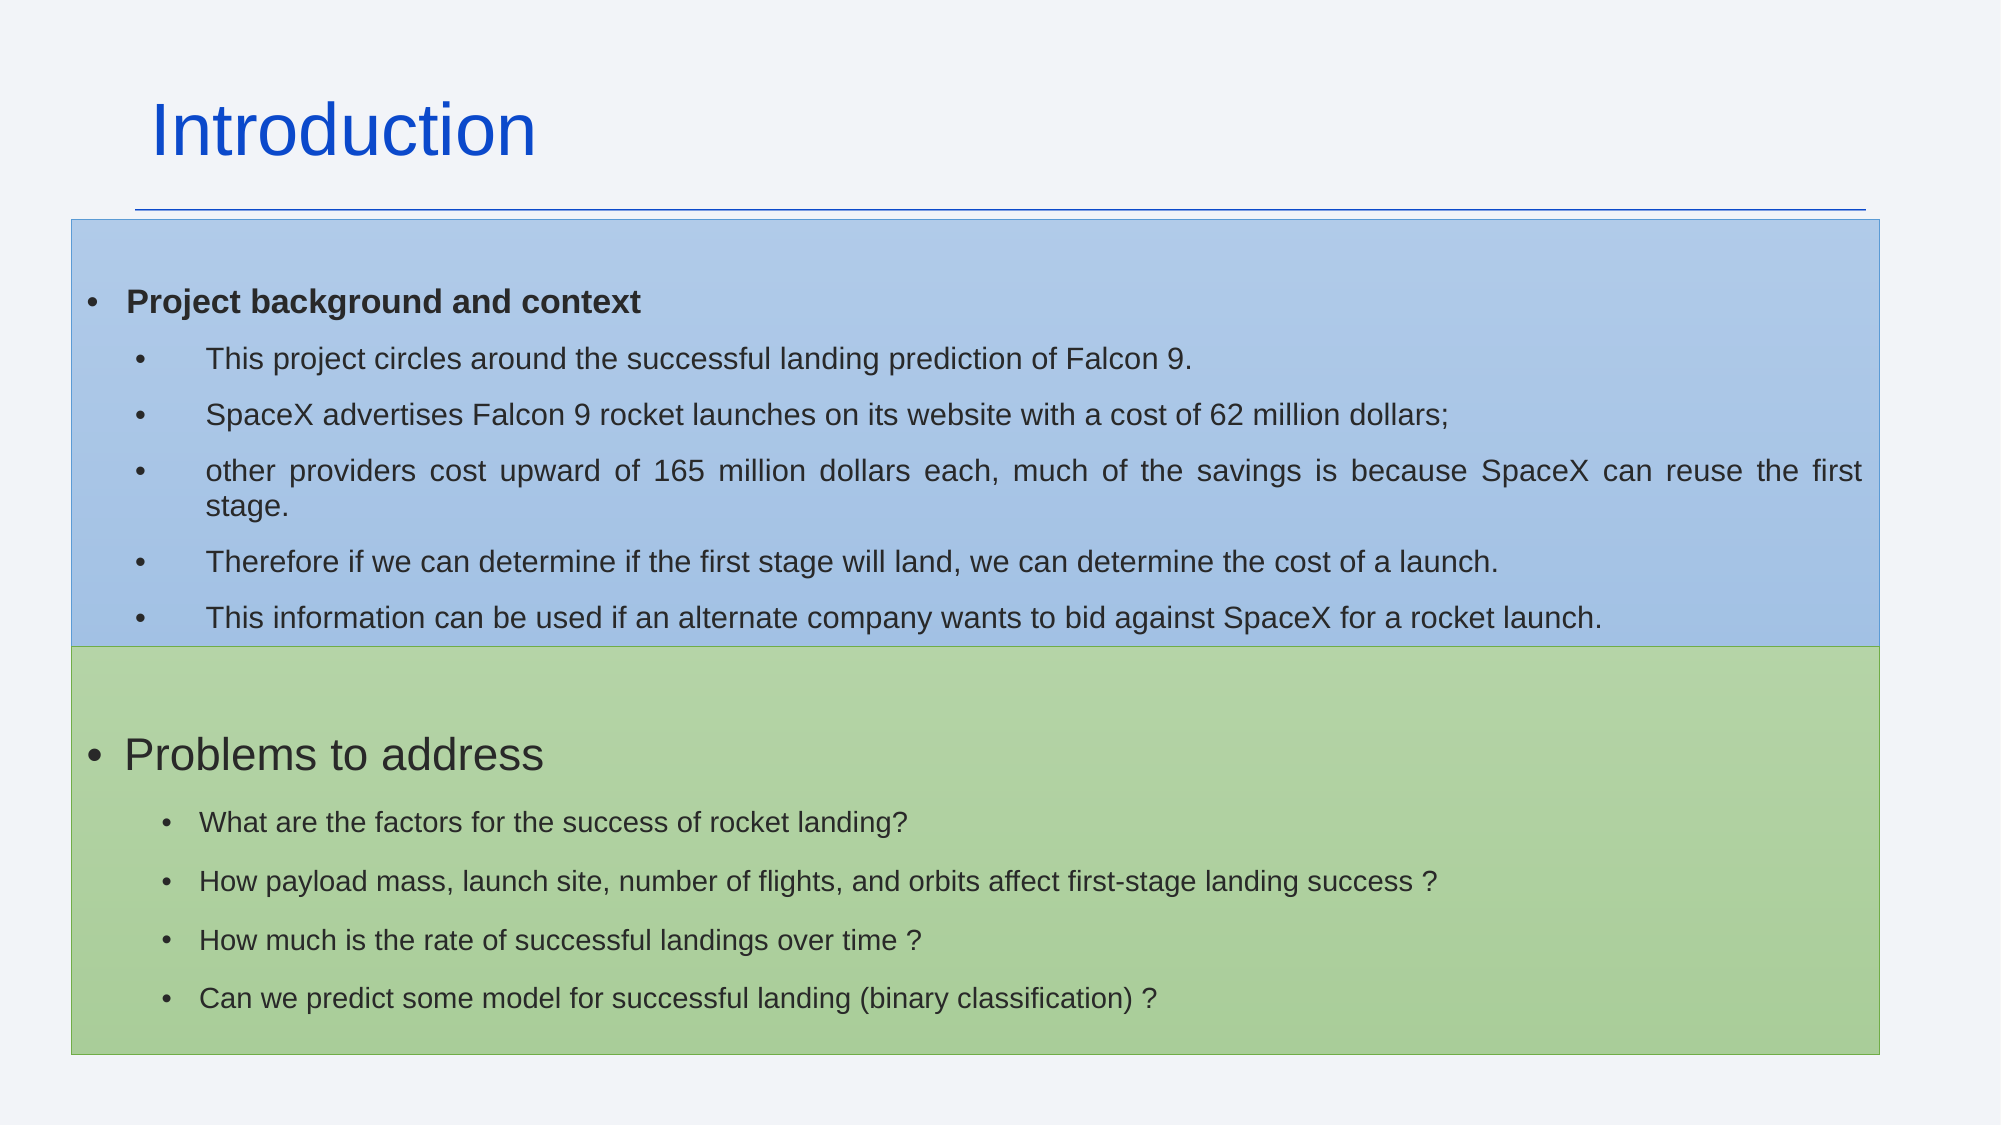

Introduction

Project background and context
This project circles around the successful landing prediction of Falcon 9.
SpaceX advertises Falcon 9 rocket launches on its website with a cost of 62 million dollars;
other providers cost upward of 165 million dollars each, much of the savings is because SpaceX can reuse the first stage.
Therefore if we can determine if the first stage will land, we can determine the cost of a launch.
This information can be used if an alternate company wants to bid against SpaceX for a rocket launch.

Problems to address
What are the factors for the success of rocket landing?
How payload mass, launch site, number of flights, and orbits affect first-stage landing success ?
How much is the rate of successful landings over time ?
Can we predict some model for successful landing (binary classification) ?
5